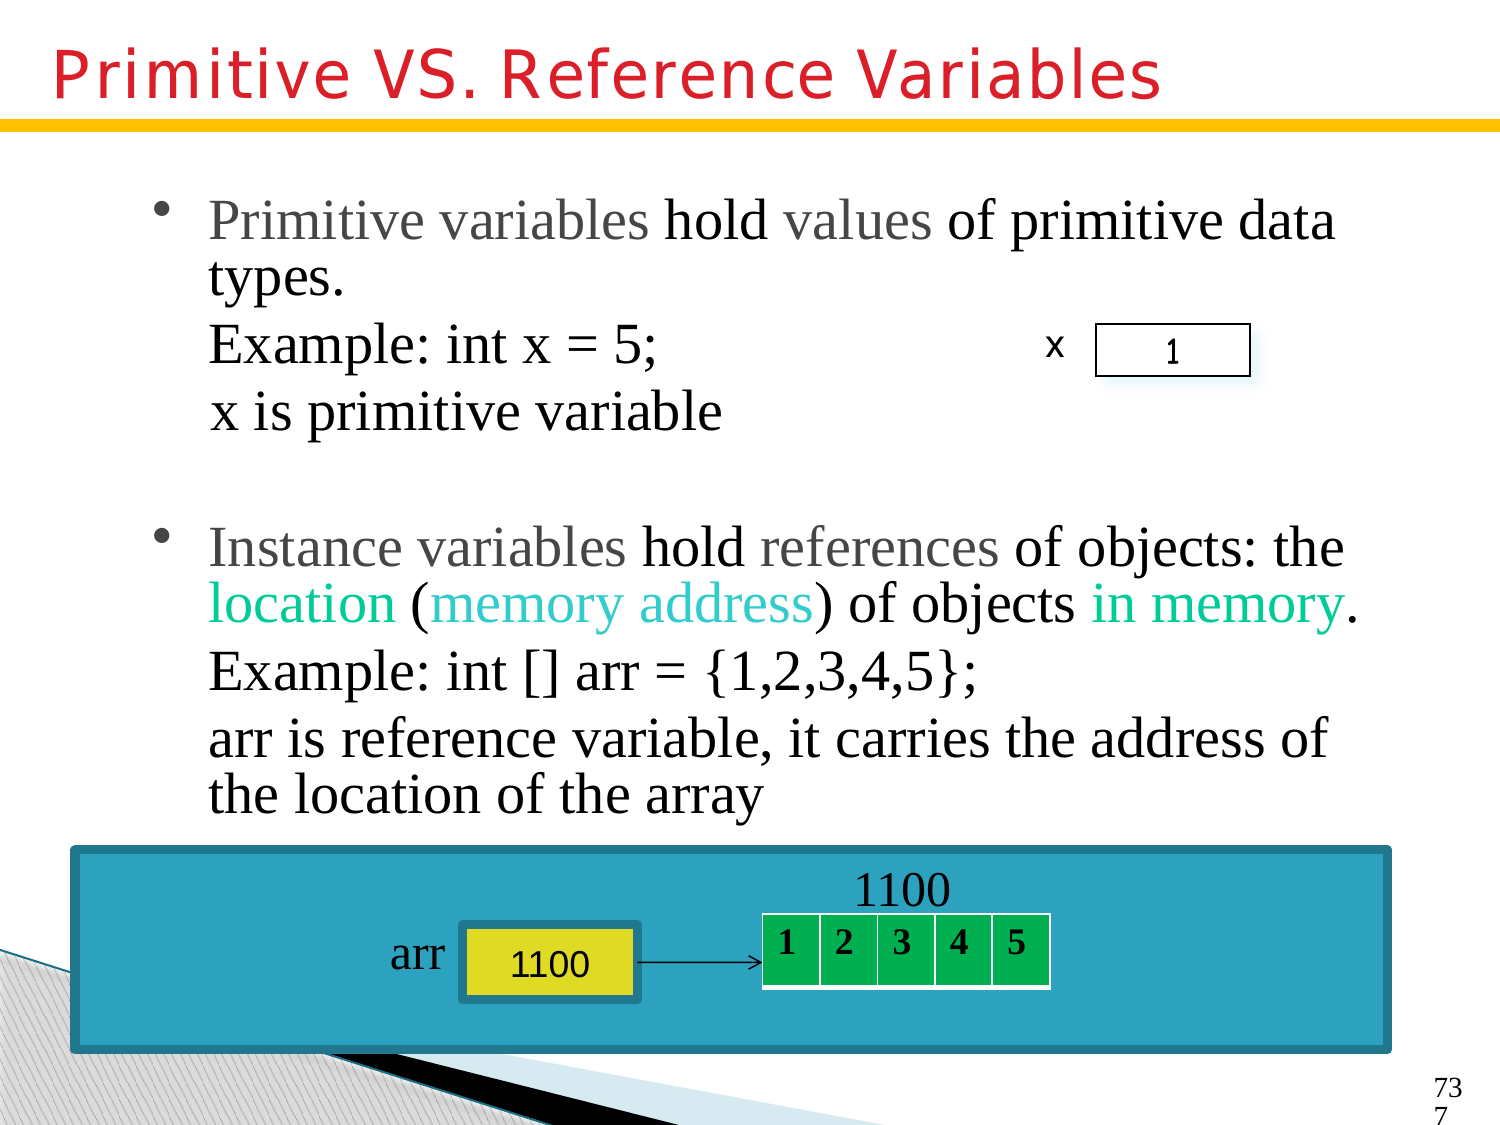

Primitive VS. Reference Variables
Primitive variables hold values of primitive data types.
 	Example: int x = 5;
    x is primitive variable

Instance variables hold references of objects: the location (memory address) of objects in memory.
	Example: int [] arr = {1,2,3,4,5};
	arr is reference variable, it carries the address of the location of the array

x
1
1100

arr
| 1 | 2 | 3 | 4 | 5 |
| --- | --- | --- | --- | --- |
1100
737